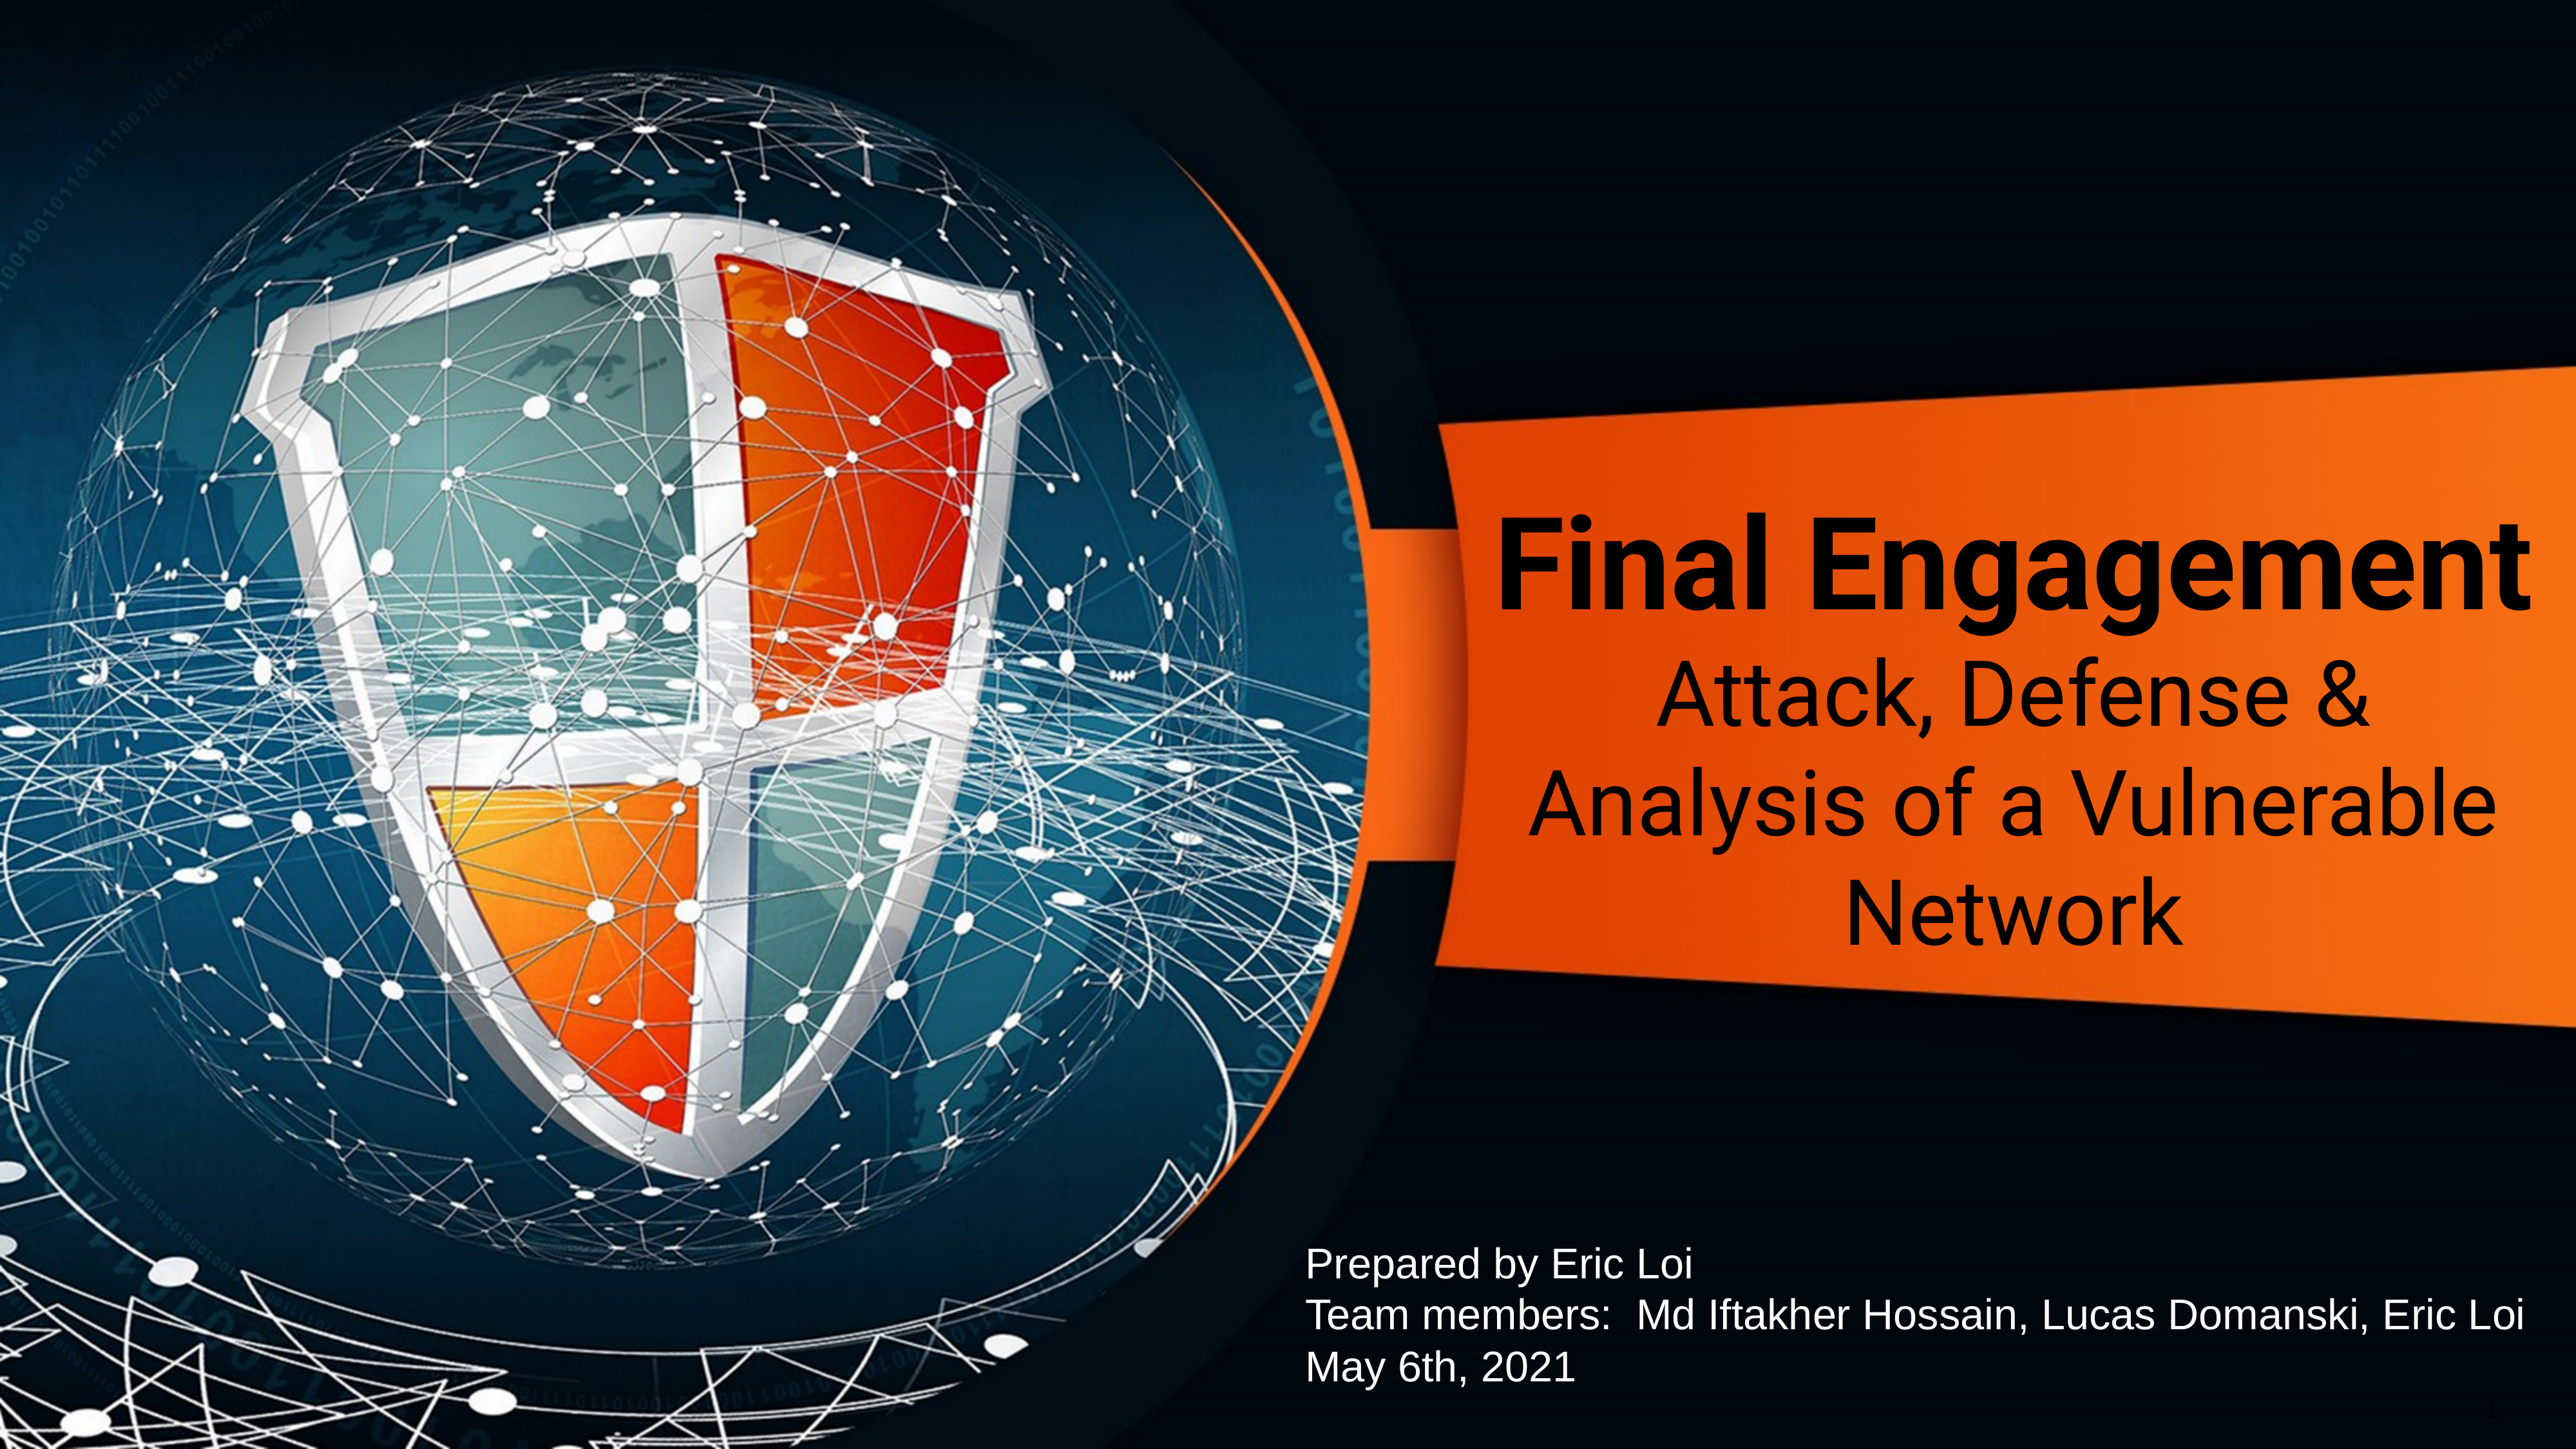

# Final Engagement
Attack, Defense & Analysis of a Vulnerable Network
Prepared by Eric Loi
Team members:  Md Iftakher Hossain, Lucas Domanski, Eric Loi
May 6th, 2021
1